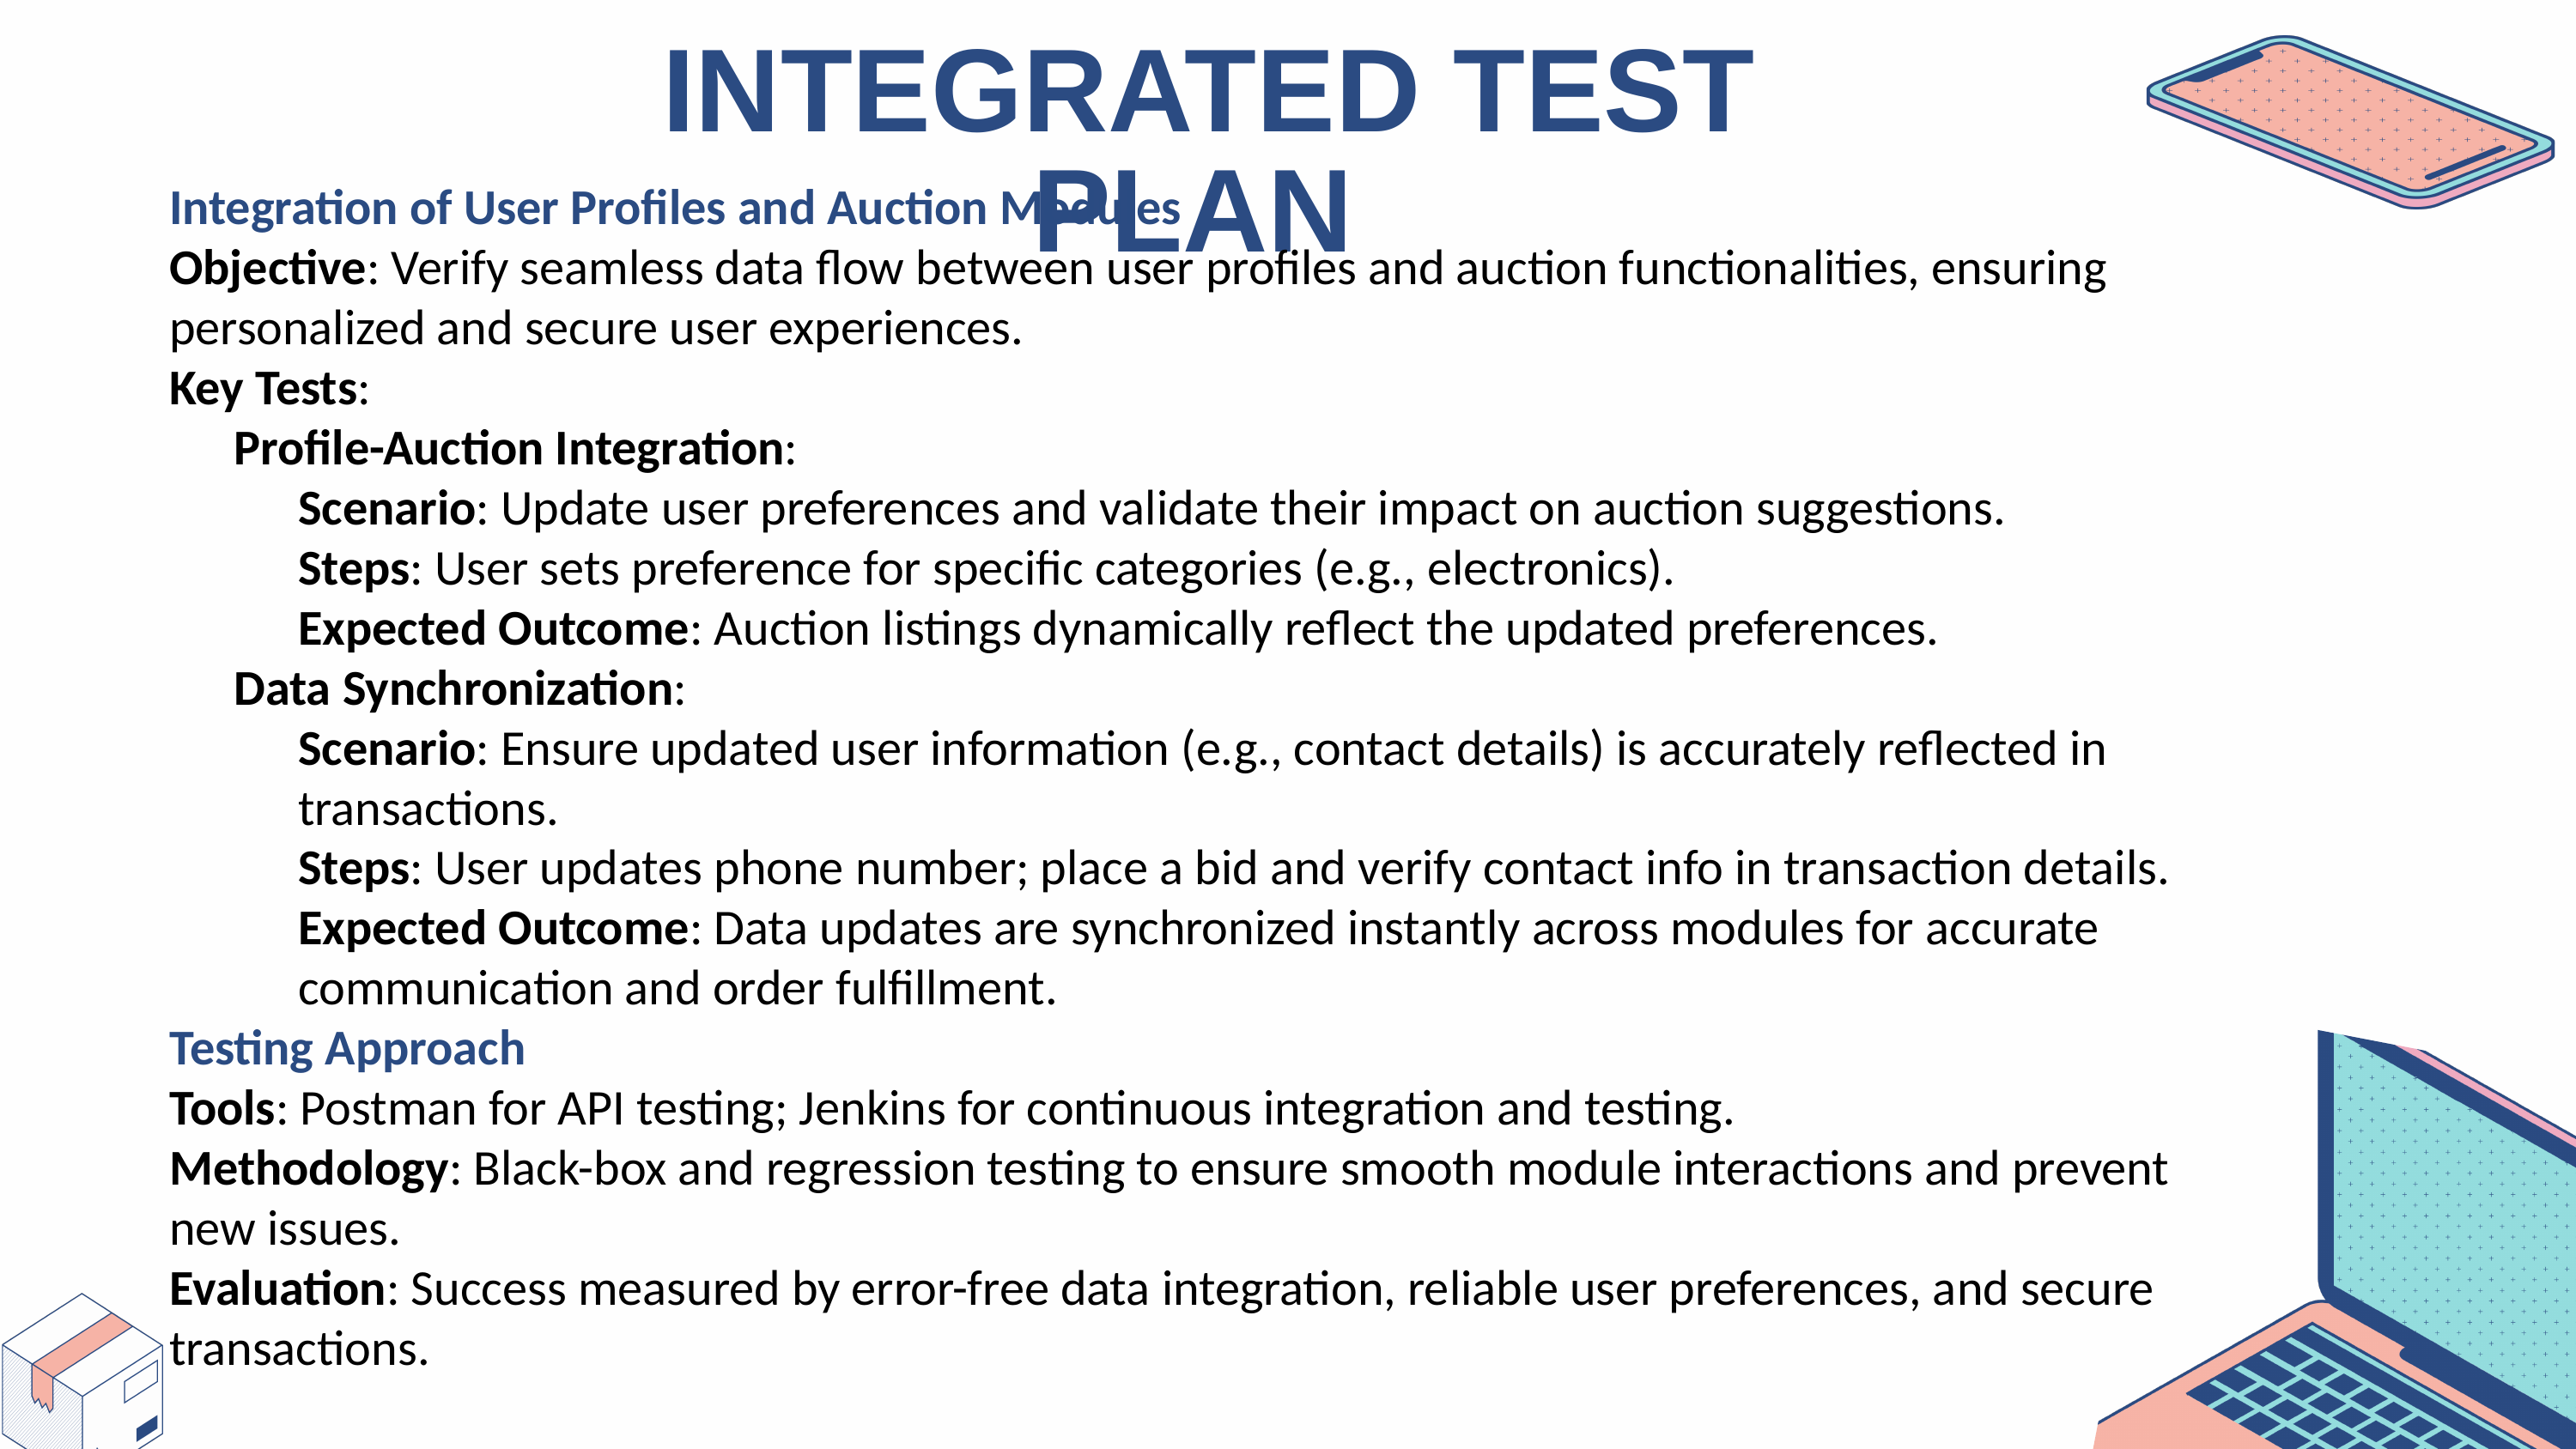

INTEGRATED TEST PLAN

Integration of User Profiles and Auction Modules
Objective: Verify seamless data flow between user profiles and auction functionalities, ensuring personalized and secure user experiences.
Key Tests:
Profile-Auction Integration:
Scenario: Update user preferences and validate their impact on auction suggestions.
Steps: User sets preference for specific categories (e.g., electronics).
Expected Outcome: Auction listings dynamically reflect the updated preferences.
Data Synchronization:
Scenario: Ensure updated user information (e.g., contact details) is accurately reflected in transactions.
Steps: User updates phone number; place a bid and verify contact info in transaction details.
Expected Outcome: Data updates are synchronized instantly across modules for accurate communication and order fulfillment.
Testing Approach
Tools: Postman for API testing; Jenkins for continuous integration and testing.
Methodology: Black-box and regression testing to ensure smooth module interactions and prevent new issues.
Evaluation: Success measured by error-free data integration, reliable user preferences, and secure transactions.